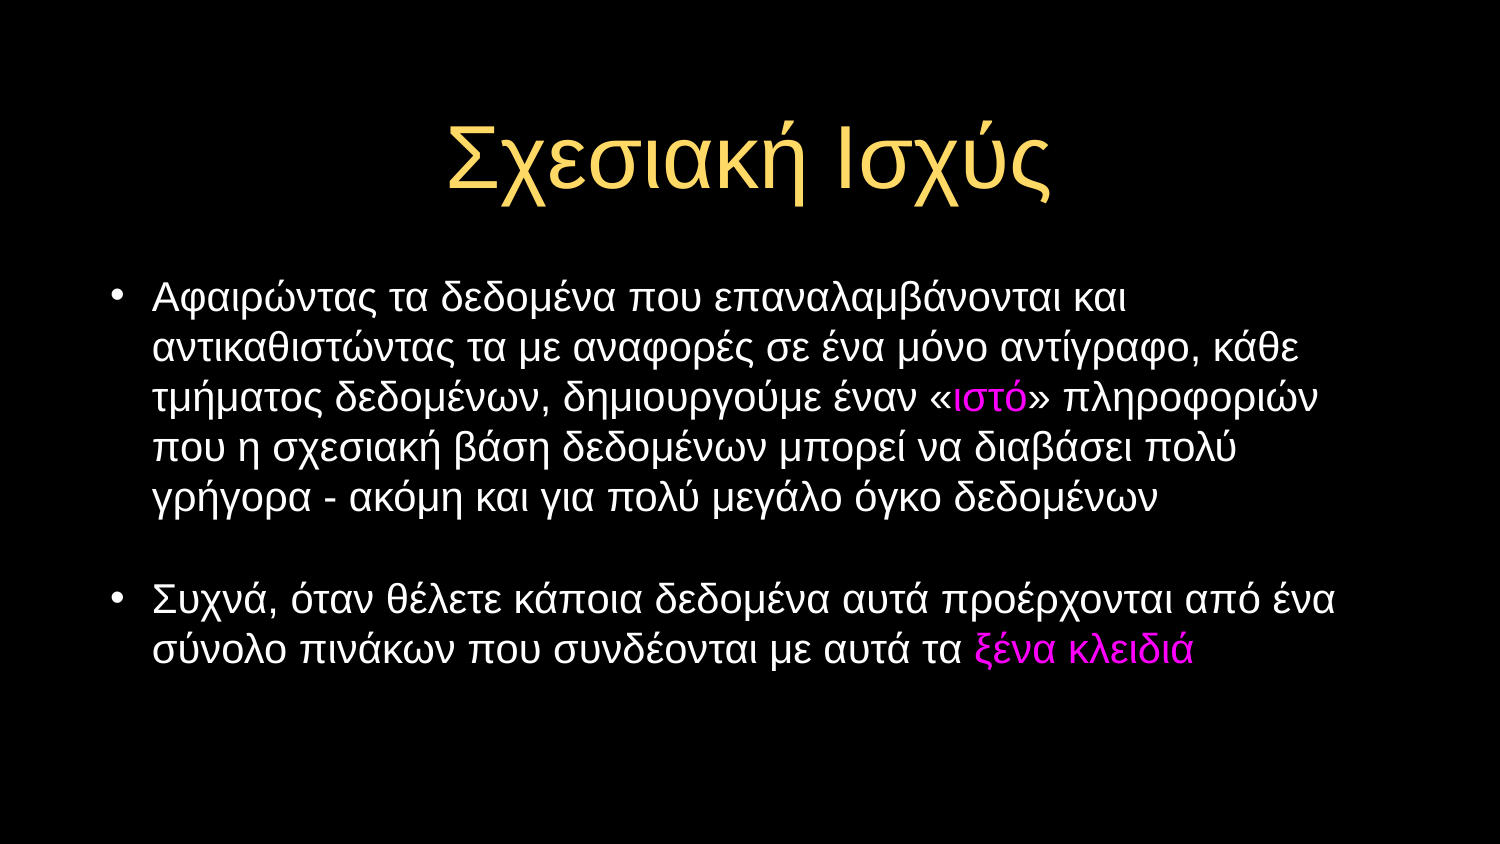

# Σχεσιακή Ισχύς
Αφαιρώντας τα δεδομένα που επαναλαμβάνονται και αντικαθιστώντας τα με αναφορές σε ένα μόνο αντίγραφο, κάθε τμήματος δεδομένων, δημιουργούμε έναν «ιστό» πληροφοριών που η σχεσιακή βάση δεδομένων μπορεί να διαβάσει πολύ γρήγορα - ακόμη και για πολύ μεγάλο όγκο δεδομένων
Συχνά, όταν θέλετε κάποια δεδομένα αυτά προέρχονται από ένα σύνολο πινάκων που συνδέονται με αυτά τα ξένα κλειδιά